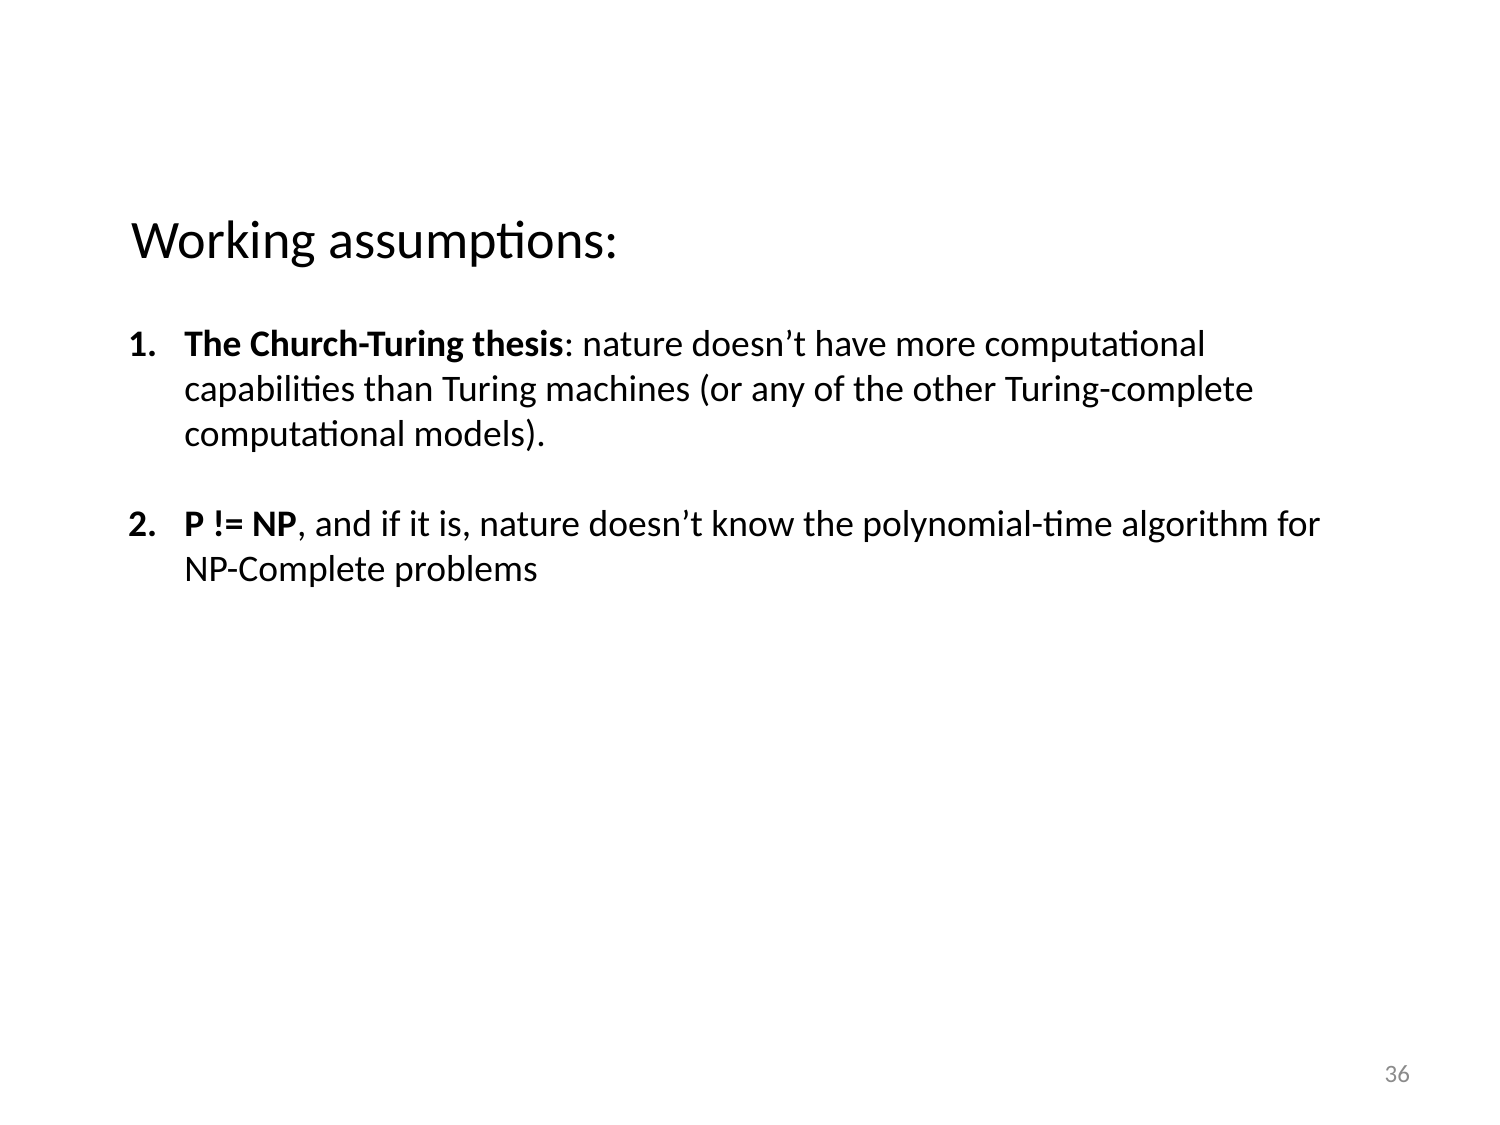

Working assumptions:
The Church-Turing thesis: nature doesn’t have more computational capabilities than Turing machines (or any of the other Turing-complete computational models).

P != NP, and if it is, nature doesn’t know the polynomial-time algorithm for NP-Complete problems
36